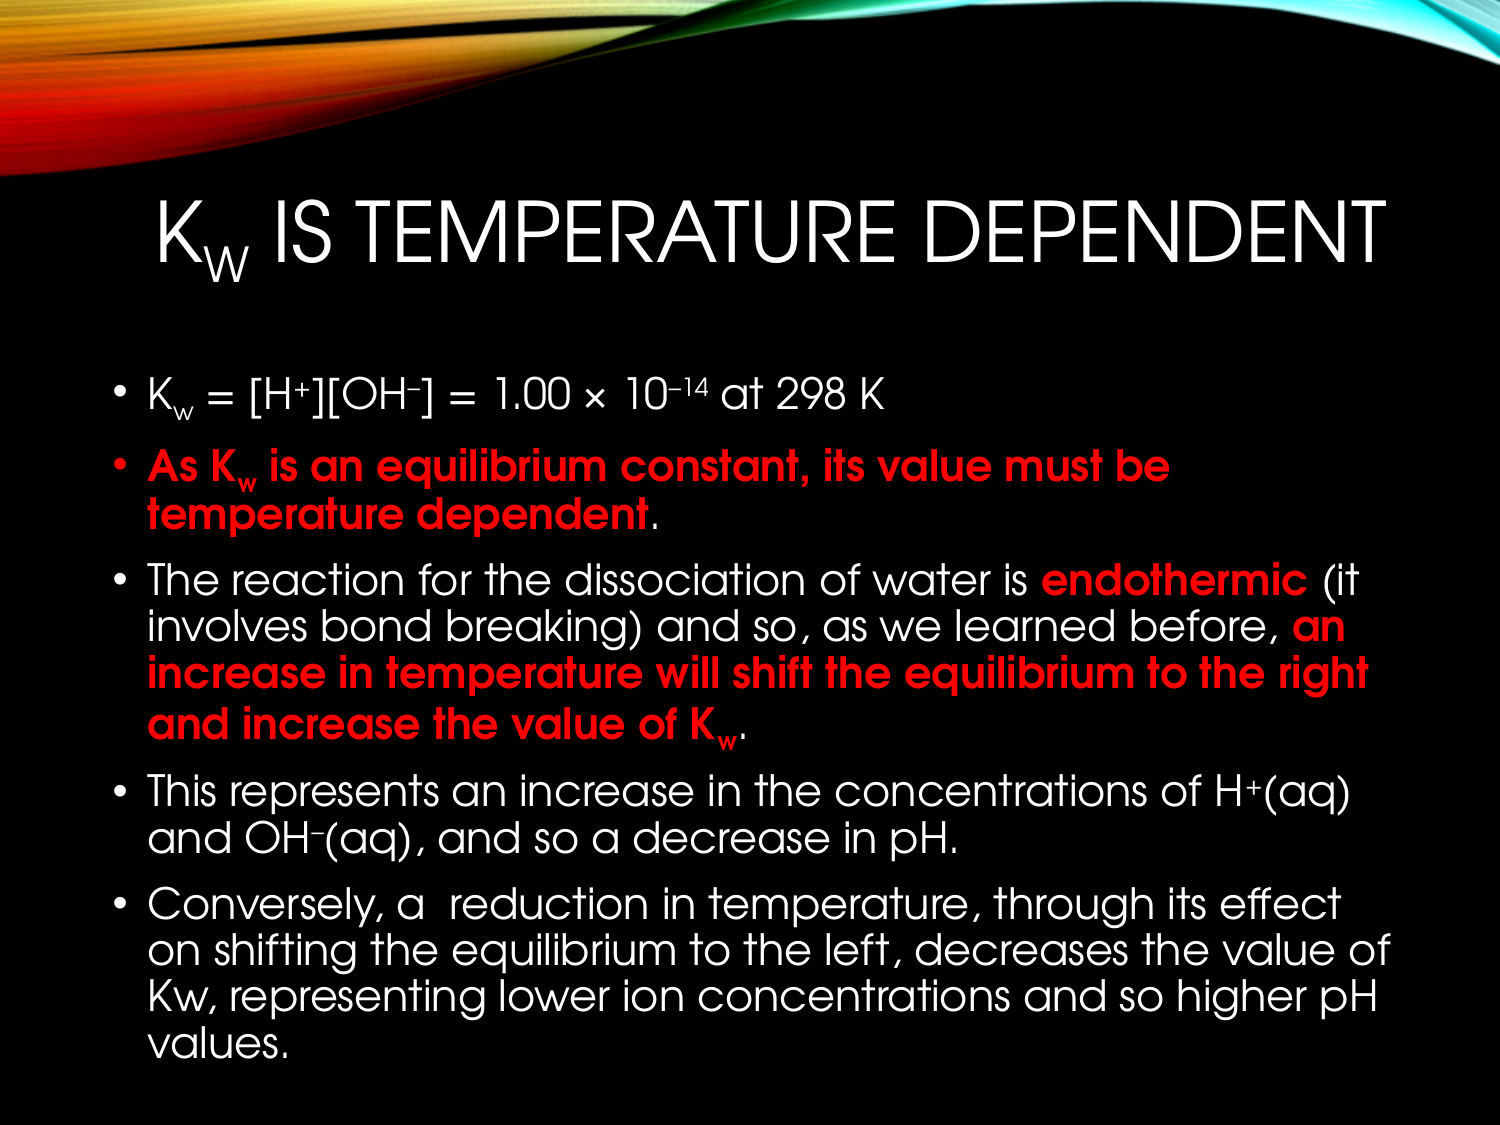

# Kw is temperature dependent
Kw = [H+][OH–] = 1.00 × 10–14 at 298 K
As Kw is an equilibrium constant, its value must be temperature dependent.
The reaction for the dissociation of water is endothermic (it involves bond breaking) and so, as we learned before, an increase in temperature will shift the equilibrium to the right and increase the value of Kw.
This represents an increase in the concentrations of H+(aq) and OH–(aq), and so a decrease in pH.
Conversely, a  reduction in temperature, through its effect on shifting the equilibrium to the left, decreases the value of Kw, representing lower ion concentrations and so higher pH values.